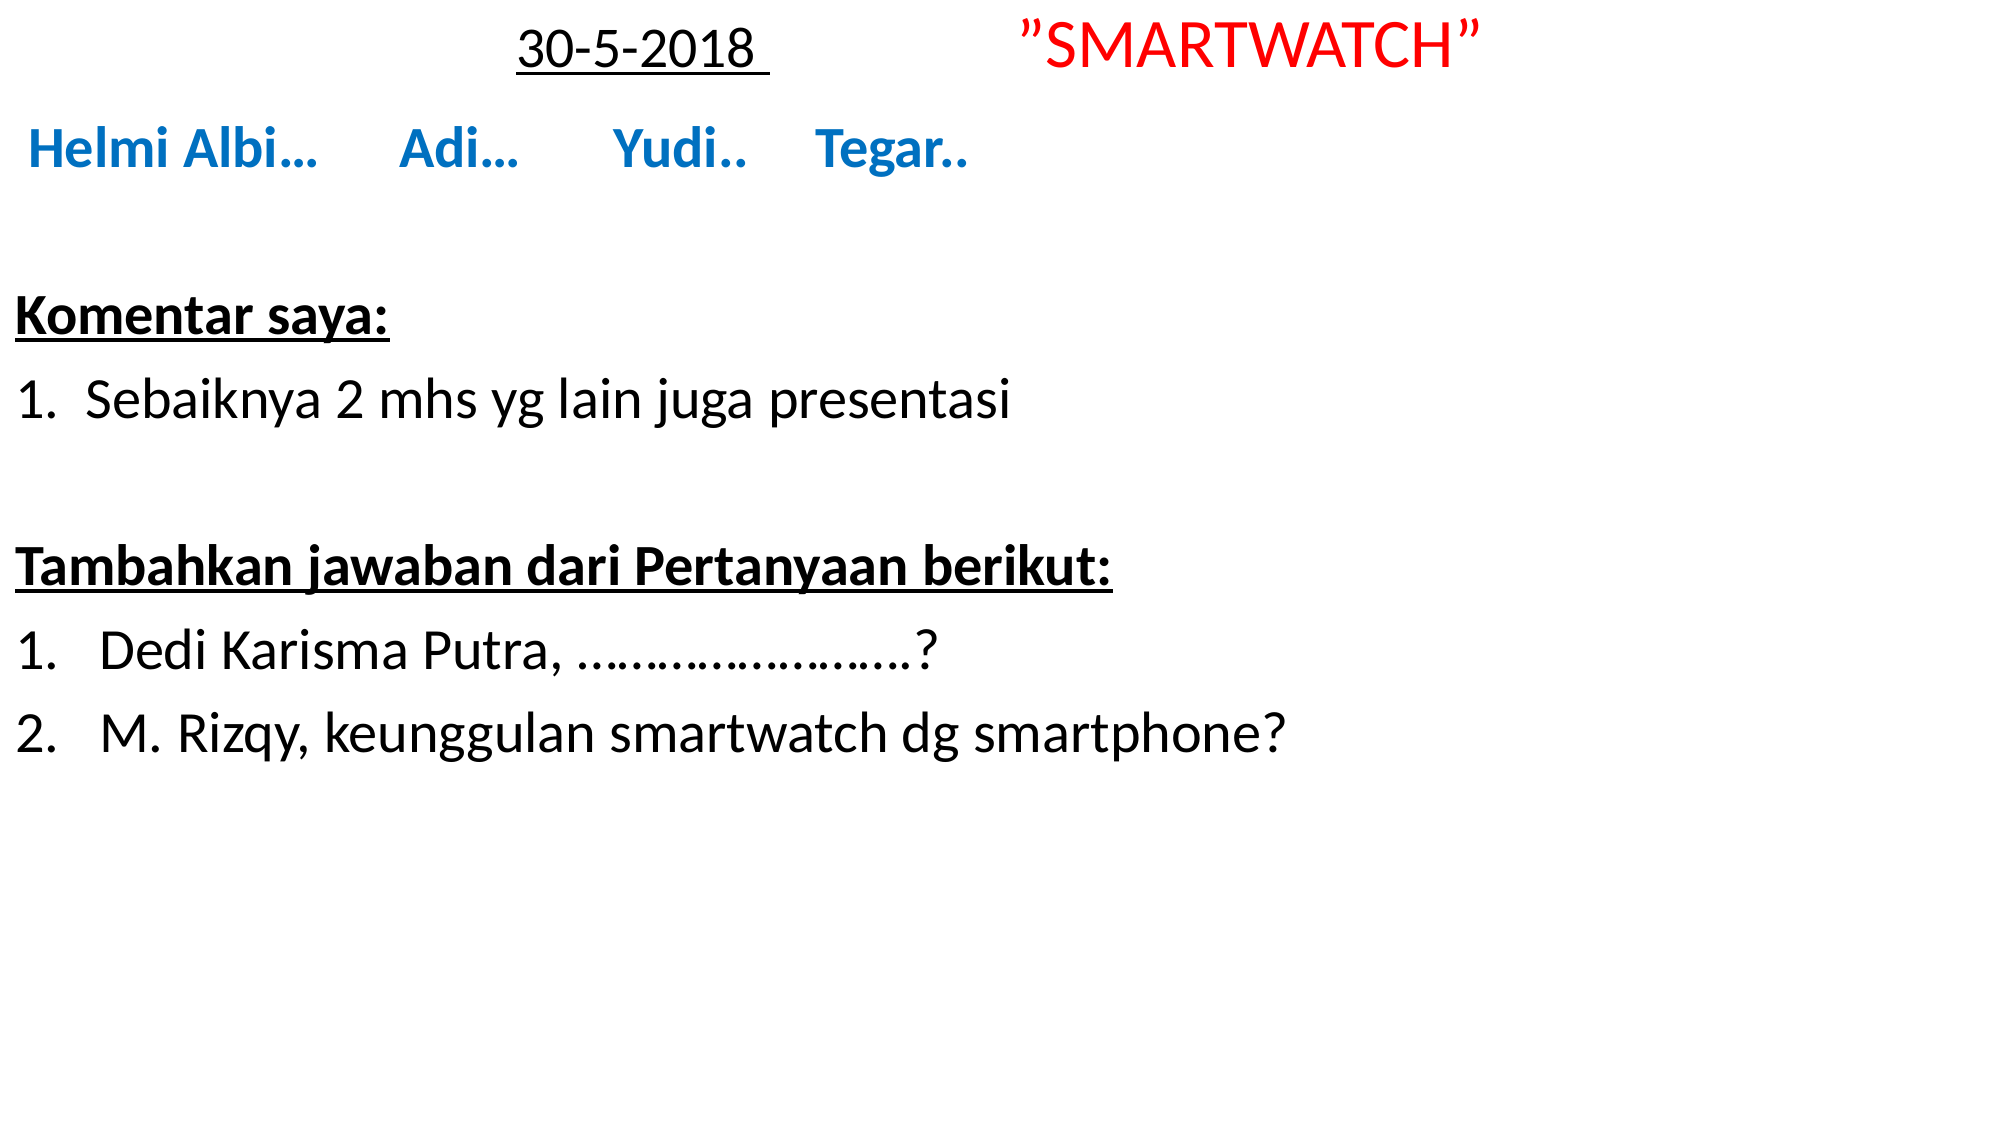

# 30-5-2018                    ”SMARTWATCH”
 Helmi Albi…      Adi…       Yudi..     Tegar..

Komentar saya:
1.  Sebaiknya 2 mhs yg lain juga presentasi

Tambahkan jawaban dari Pertanyaan berikut:
Dedi Karisma Putra, …………………….?
M. Rizqy, keunggulan smartwatch dg smartphone?